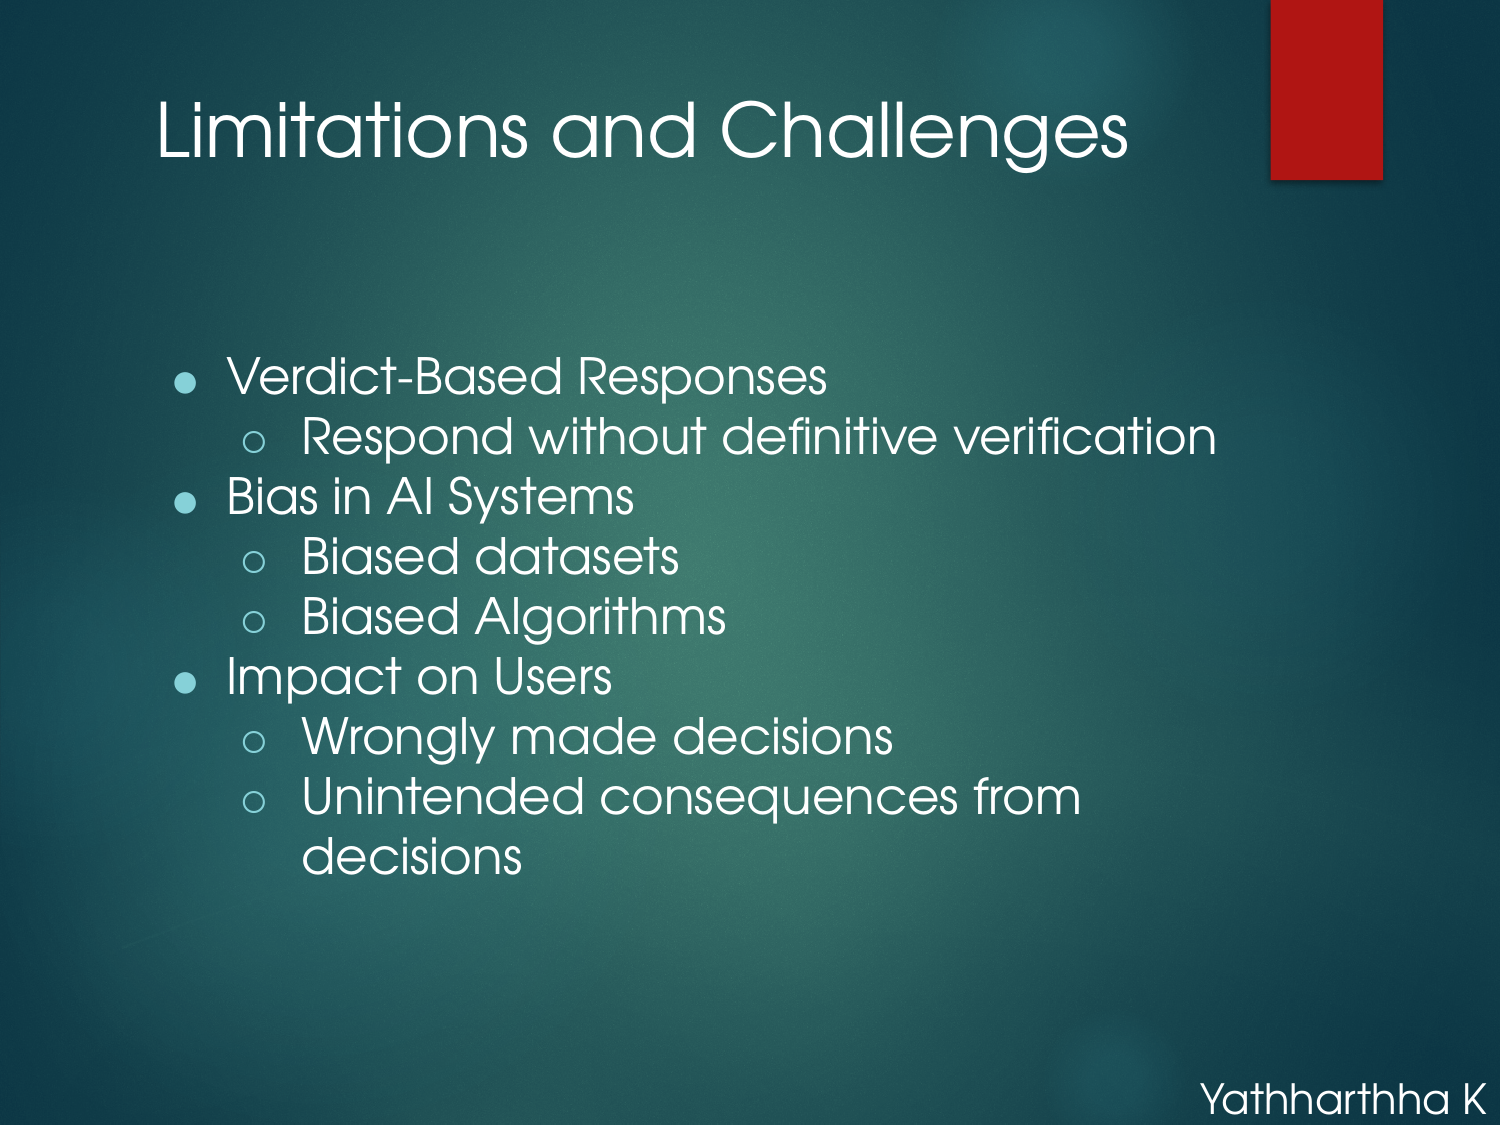

# Limitations and Challenges
Verdict-Based Responses
Respond without definitive verification
Bias in AI Systems
Biased datasets
Biased Algorithms
Impact on Users
Wrongly made decisions
Unintended consequences from decisions
Yathharthha K